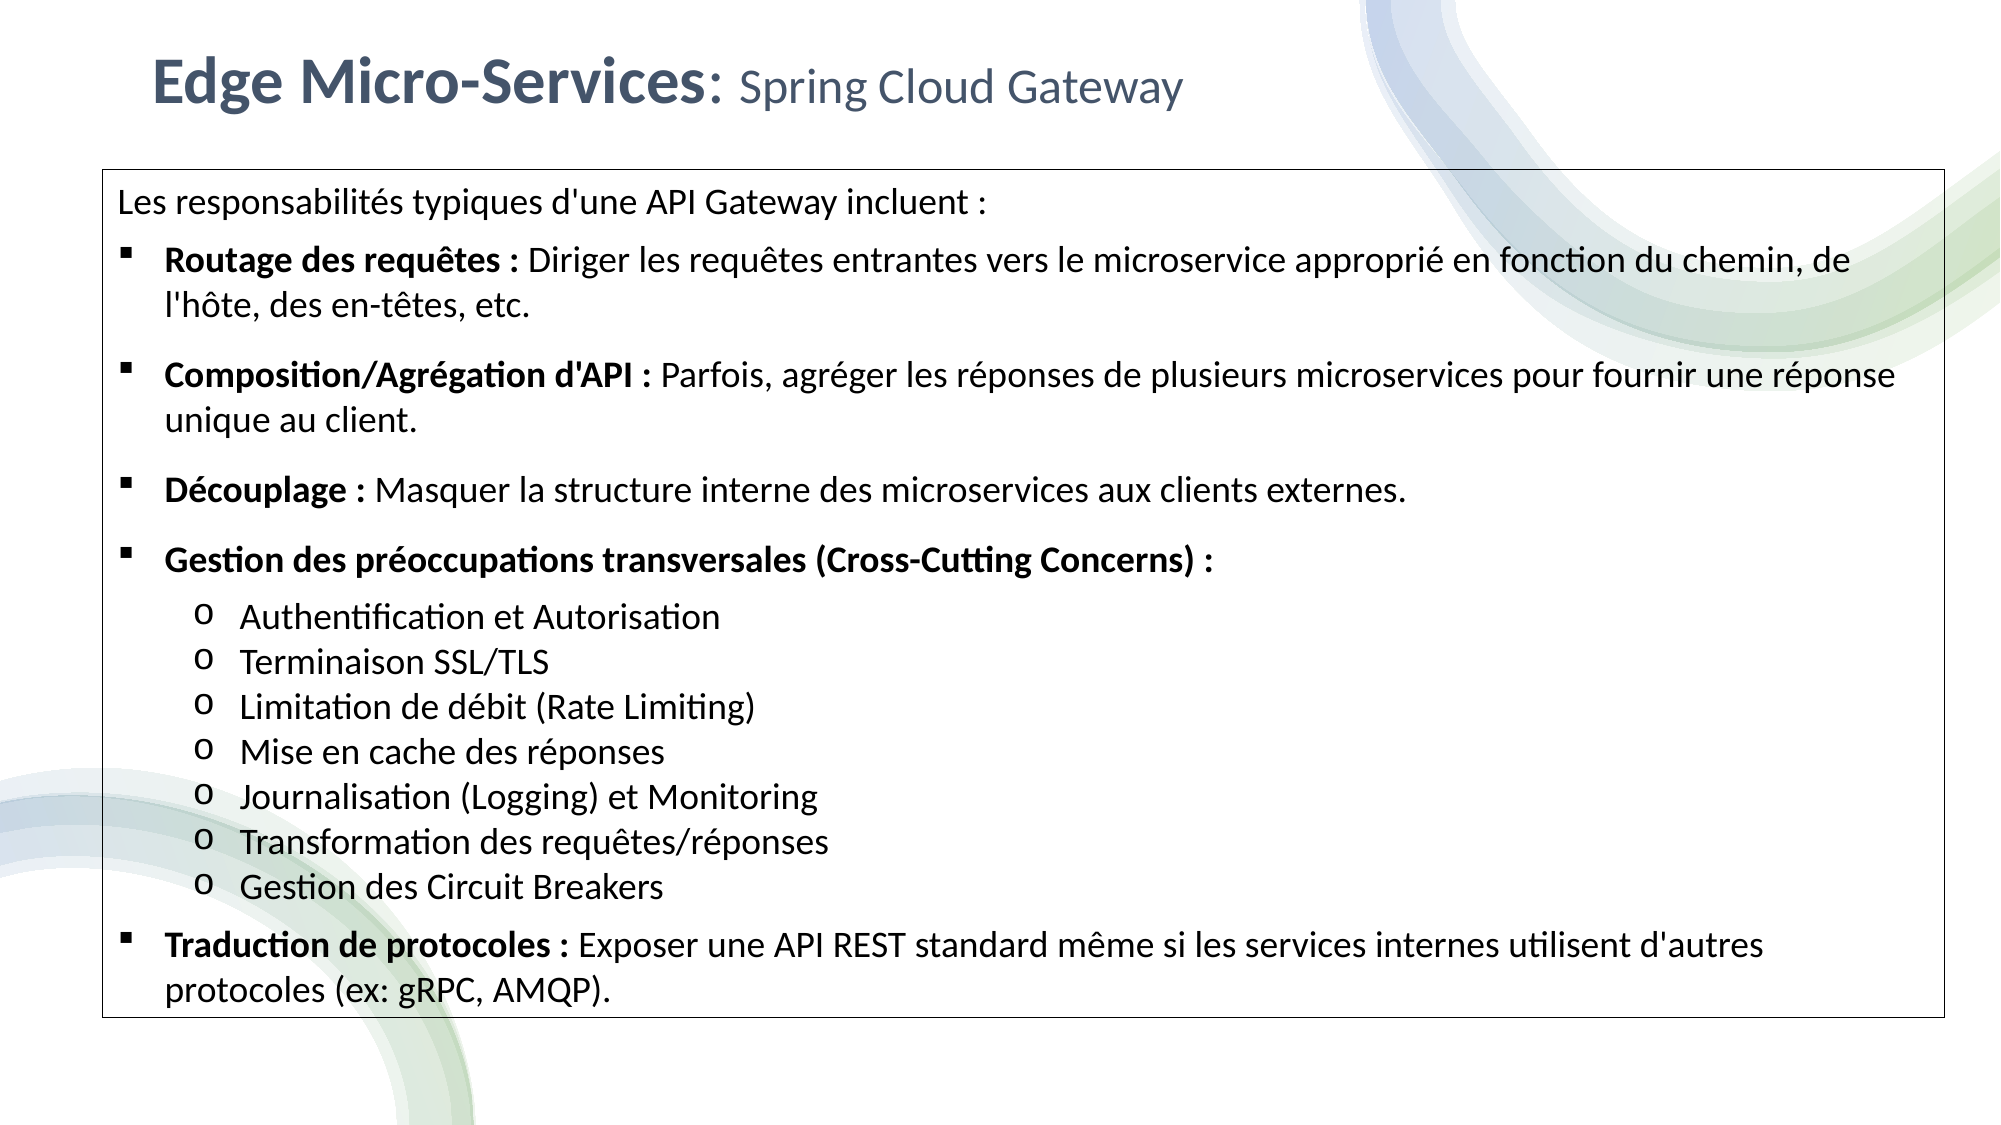

Edge Micro-Services: Spring Cloud Gateway
Les responsabilités typiques d'une API Gateway incluent :
Routage des requêtes : Diriger les requêtes entrantes vers le microservice approprié en fonction du chemin, de l'hôte, des en-têtes, etc.
Composition/Agrégation d'API : Parfois, agréger les réponses de plusieurs microservices pour fournir une réponse unique au client.
Découplage : Masquer la structure interne des microservices aux clients externes.
Gestion des préoccupations transversales (Cross-Cutting Concerns) :
Authentification et Autorisation
Terminaison SSL/TLS
Limitation de débit (Rate Limiting)
Mise en cache des réponses
Journalisation (Logging) et Monitoring
Transformation des requêtes/réponses
Gestion des Circuit Breakers
Traduction de protocoles : Exposer une API REST standard même si les services internes utilisent d'autres protocoles (ex: gRPC, AMQP).